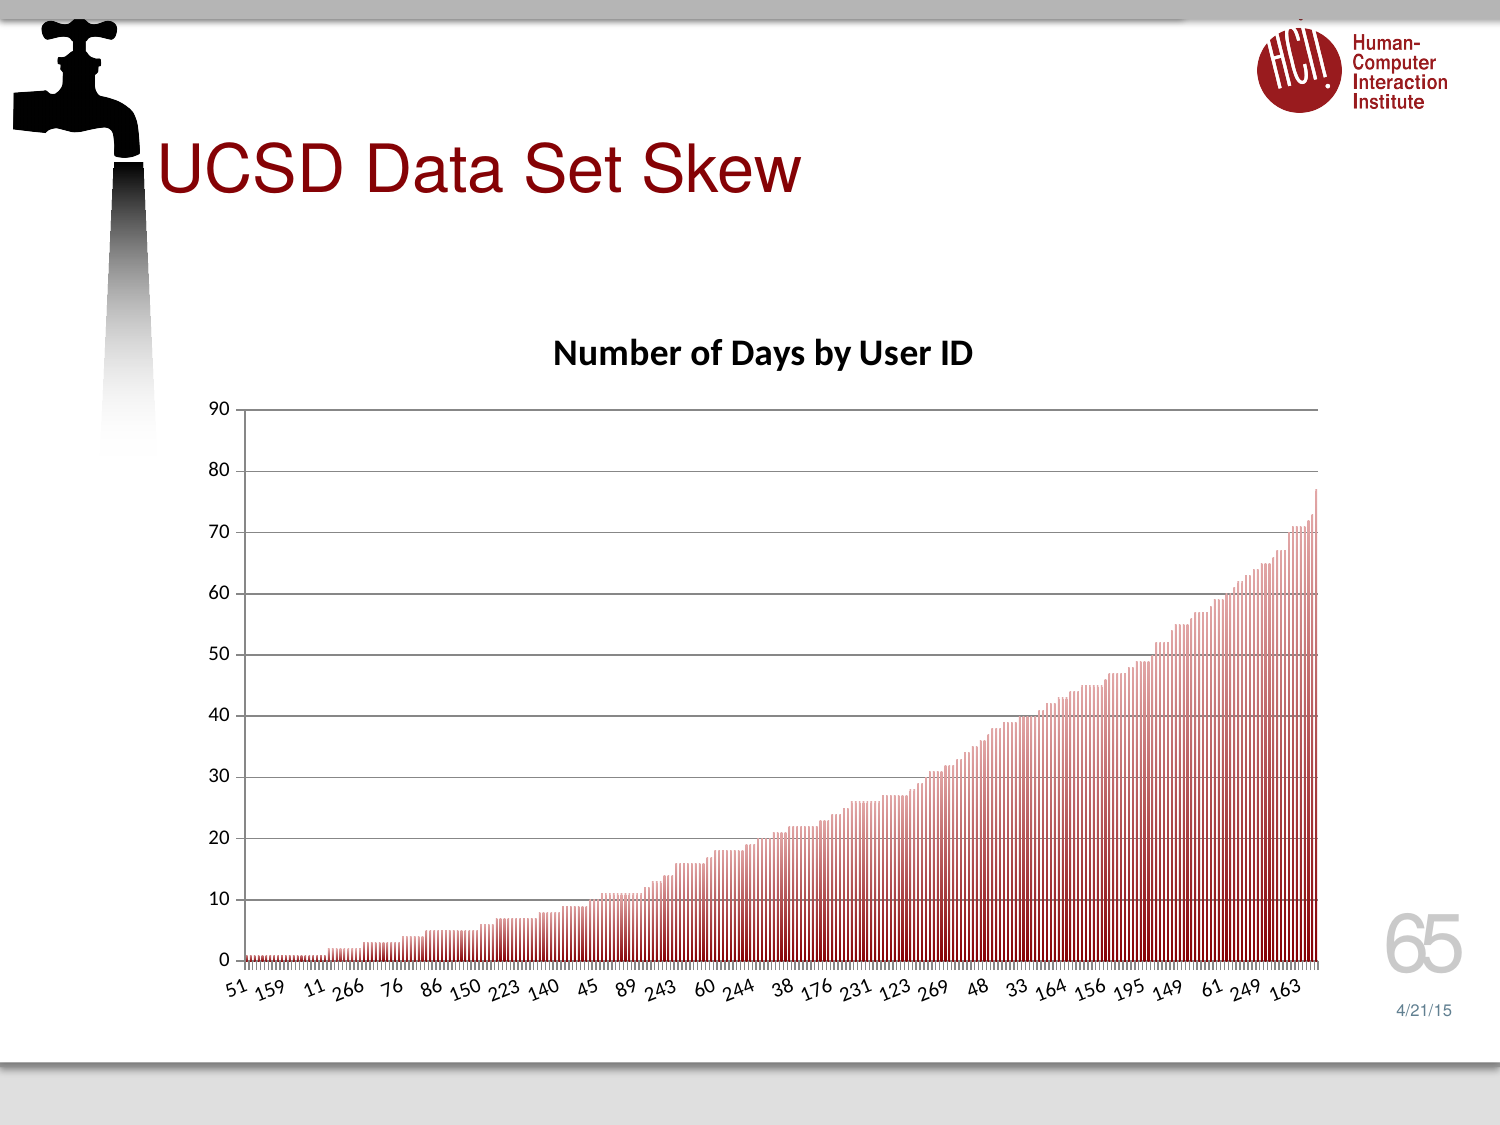

# UCSD Data Set Skew

### Chart: Number of Days by User ID

| Category | Number of Days |
|---|---|
| 51.0 | 1.0 |
| 201.0 | 1.0 |
| 246.0 | 1.0 |
| 275.0 | 1.0 |
| 224.0 | 1.0 |
| 162.0 | 1.0 |
| 114.0 | 1.0 |
| 219.0 | 1.0 |
| 254.0 | 1.0 |
| 113.0 | 1.0 |
| 159.0 | 1.0 |
| 237.0 | 1.0 |
| 189.0 | 1.0 |
| 175.0 | 1.0 |
| 130.0 | 1.0 |
| 242.0 | 1.0 |
| 27.0 | 1.0 |
| 53.0 | 1.0 |
| 148.0 | 1.0 |
| 168.0 | 1.0 |
| 11.0 | 1.0 |
| 250.0 | 2.0 |
| 229.0 | 2.0 |
| 143.0 | 2.0 |
| 147.0 | 2.0 |
| 230.0 | 2.0 |
| 97.0 | 2.0 |
| 206.0 | 2.0 |
| 178.0 | 2.0 |
| 259.0 | 2.0 |
| 266.0 | 3.0 |
| 192.0 | 3.0 |
| 169.0 | 3.0 |
| 137.0 | 3.0 |
| 74.0 | 3.0 |
| 165.0 | 3.0 |
| 25.0 | 3.0 |
| 226.0 | 3.0 |
| 15.0 | 3.0 |
| 72.0 | 3.0 |
| 76.0 | 4.0 |
| 139.0 | 4.0 |
| 155.0 | 4.0 |
| 199.0 | 4.0 |
| 87.0 | 4.0 |
| 245.0 | 4.0 |
| 37.0 | 5.0 |
| 71.0 | 5.0 |
| 95.0 | 5.0 |
| 88.0 | 5.0 |
| 86.0 | 5.0 |
| 102.0 | 5.0 |
| 104.0 | 5.0 |
| 196.0 | 5.0 |
| 188.0 | 5.0 |
| 153.0 | 5.0 |
| 20.0 | 5.0 |
| 4.0 | 5.0 |
| 161.0 | 5.0 |
| 216.0 | 5.0 |
| 150.0 | 6.0 |
| 239.0 | 6.0 |
| 200.0 | 6.0 |
| 260.0 | 6.0 |
| 105.0 | 7.0 |
| 251.0 | 7.0 |
| 160.0 | 7.0 |
| 36.0 | 7.0 |
| 96.0 | 7.0 |
| 213.0 | 7.0 |
| 223.0 | 7.0 |
| 215.0 | 7.0 |
| 241.0 | 7.0 |
| 228.0 | 7.0 |
| 146.0 | 7.0 |
| 267.0 | 8.0 |
| 262.0 | 8.0 |
| 79.0 | 8.0 |
| 222.0 | 8.0 |
| 117.0 | 8.0 |
| 140.0 | 8.0 |
| 125.0 | 9.0 |
| 100.0 | 9.0 |
| 180.0 | 9.0 |
| 170.0 | 9.0 |
| 133.0 | 9.0 |
| 182.0 | 9.0 |
| 191.0 | 9.0 |
| 122.0 | 10.0 |
| 154.0 | 10.0 |
| 45.0 | 10.0 |
| 198.0 | 11.0 |
| 210.0 | 11.0 |
| 205.0 | 11.0 |
| 167.0 | 11.0 |
| 217.0 | 11.0 |
| 67.0 | 11.0 |
| 268.0 | 11.0 |
| 274.0 | 11.0 |
| 90.0 | 11.0 |
| 89.0 | 11.0 |
| 46.0 | 11.0 |
| 58.0 | 12.0 |
| 261.0 | 12.0 |
| 273.0 | 13.0 |
| 184.0 | 13.0 |
| 221.0 | 13.0 |
| 31.0 | 14.0 |
| 98.0 | 14.0 |
| 111.0 | 14.0 |
| 243.0 | 16.0 |
| 120.0 | 16.0 |
| 5.0 | 16.0 |
| 145.0 | 16.0 |
| 174.0 | 16.0 |
| 50.0 | 16.0 |
| 52.0 | 16.0 |
| 26.0 | 16.0 |
| 83.0 | 17.0 |
| 14.0 | 17.0 |
| 60.0 | 18.0 |
| 23.0 | 18.0 |
| 56.0 | 18.0 |
| 214.0 | 18.0 |
| 183.0 | 18.0 |
| 93.0 | 18.0 |
| 7.0 | 18.0 |
| 75.0 | 18.0 |
| 69.0 | 19.0 |
| 136.0 | 19.0 |
| 244.0 | 19.0 |
| 203.0 | 20.0 |
| 247.0 | 20.0 |
| 54.0 | 20.0 |
| 131.0 | 20.0 |
| 252.0 | 21.0 |
| 126.0 | 21.0 |
| 179.0 | 21.0 |
| 44.0 | 21.0 |
| 63.0 | 22.0 |
| 38.0 | 22.0 |
| 185.0 | 22.0 |
| 132.0 | 22.0 |
| 141.0 | 22.0 |
| 73.0 | 22.0 |
| 107.0 | 22.0 |
| 118.0 | 22.0 |
| 257.0 | 23.0 |
| 177.0 | 23.0 |
| 197.0 | 23.0 |
| 176.0 | 24.0 |
| 110.0 | 24.0 |
| 119.0 | 24.0 |
| 265.0 | 25.0 |
| 258.0 | 25.0 |
| 70.0 | 26.0 |
| 22.0 | 26.0 |
| 109.0 | 26.0 |
| 82.0 | 26.0 |
| 85.0 | 26.0 |
| 231.0 | 26.0 |
| 234.0 | 26.0 |
| 115.0 | 26.0 |
| 91.0 | 27.0 |
| 81.0 | 27.0 |
| 17.0 | 27.0 |
| 116.0 | 27.0 |
| 240.0 | 27.0 |
| 49.0 | 27.0 |
| 152.0 | 27.0 |
| 123.0 | 28.0 |
| 80.0 | 28.0 |
| 21.0 | 29.0 |
| 157.0 | 29.0 |
| 187.0 | 30.0 |
| 209.0 | 31.0 |
| 204.0 | 31.0 |
| 138.0 | 31.0 |
| 121.0 | 31.0 |
| 194.0 | 32.0 |
| 269.0 | 32.0 |
| 256.0 | 32.0 |
| 35.0 | 33.0 |
| 106.0 | 33.0 |
| 248.0 | 34.0 |
| 227.0 | 34.0 |
| 84.0 | 35.0 |
| 218.0 | 35.0 |
| 235.0 | 36.0 |
| 64.0 | 36.0 |
| 48.0 | 37.0 |
| 99.0 | 38.0 |
| 18.0 | 38.0 |
| 142.0 | 38.0 |
| 253.0 | 39.0 |
| 135.0 | 39.0 |
| 202.0 | 39.0 |
| 264.0 | 39.0 |
| 34.0 | 40.0 |
| 28.0 | 40.0 |
| 33.0 | 40.0 |
| 68.0 | 40.0 |
| 207.0 | 40.0 |
| 19.0 | 41.0 |
| 220.0 | 41.0 |
| 236.0 | 42.0 |
| 29.0 | 42.0 |
| 172.0 | 42.0 |
| 112.0 | 43.0 |
| 10.0 | 43.0 |
| 164.0 | 43.0 |
| 2.0 | 44.0 |
| 12.0 | 44.0 |
| 158.0 | 44.0 |
| 1.0 | 45.0 |
| 233.0 | 45.0 |
| 59.0 | 45.0 |
| 41.0 | 45.0 |
| 211.0 | 45.0 |
| 255.0 | 45.0 |
| 156.0 | 46.0 |
| 40.0 | 47.0 |
| 173.0 | 47.0 |
| 186.0 | 47.0 |
| 127.0 | 47.0 |
| 8.0 | 47.0 |
| 208.0 | 48.0 |
| 57.0 | 48.0 |
| 6.0 | 49.0 |
| 55.0 | 49.0 |
| 195.0 | 49.0 |
| 263.0 | 49.0 |
| 92.0 | 50.0 |
| 144.0 | 52.0 |
| 78.0 | 52.0 |
| 9.0 | 52.0 |
| 42.0 | 52.0 |
| 24.0 | 54.0 |
| 124.0 | 55.0 |
| 128.0 | 55.0 |
| 149.0 | 55.0 |
| 272.0 | 55.0 |
| 151.0 | 56.0 |
| 232.0 | 57.0 |
| 32.0 | 57.0 |
| 103.0 | 57.0 |
| 94.0 | 57.0 |
| 271.0 | 58.0 |
| 225.0 | 59.0 |
| 66.0 | 59.0 |
| 61.0 | 59.0 |
| 101.0 | 60.0 |
| 3.0 | 60.0 |
| 171.0 | 61.0 |
| 190.0 | 62.0 |
| 238.0 | 62.0 |
| 43.0 | 63.0 |
| 39.0 | 63.0 |
| 65.0 | 64.0 |
| 129.0 | 64.0 |
| 249.0 | 65.0 |
| 193.0 | 65.0 |
| 13.0 | 65.0 |
| 108.0 | 66.0 |
| 134.0 | 67.0 |
| 16.0 | 67.0 |
| 47.0 | 67.0 |
| 62.0 | 70.0 |
| 212.0 | 71.0 |
| 270.0 | 71.0 |
| 163.0 | 71.0 |
| 30.0 | 71.0 |
| 166.0 | 72.0 |
| 77.0 | 73.0 |
| 181.0 | 77.0 |
65
4/21/15